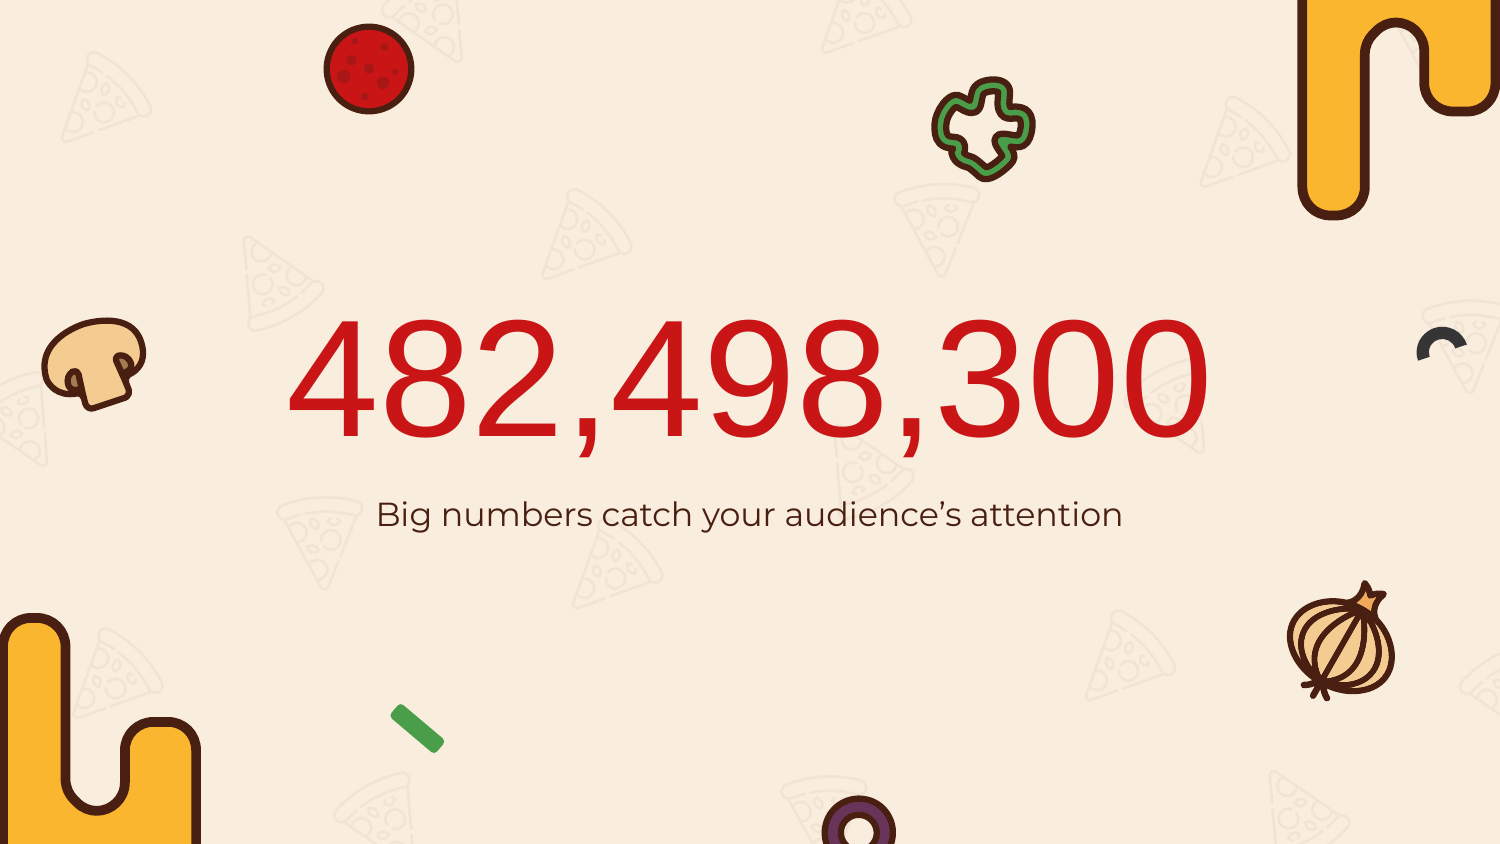

# 482,498,300
Big numbers catch your audience’s attention